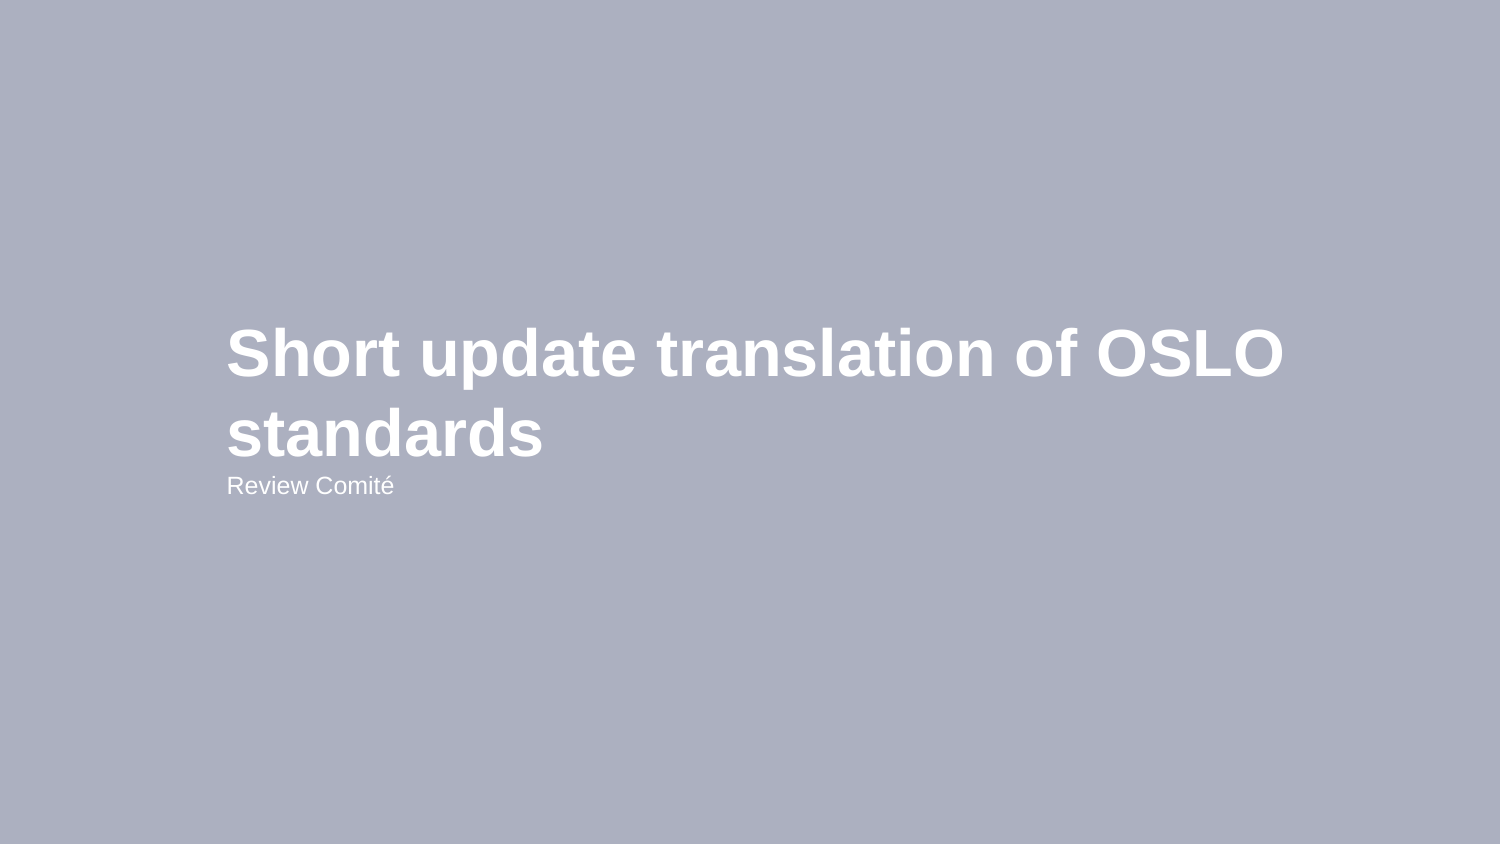

# Short update translation of OSLO standards Review Comité